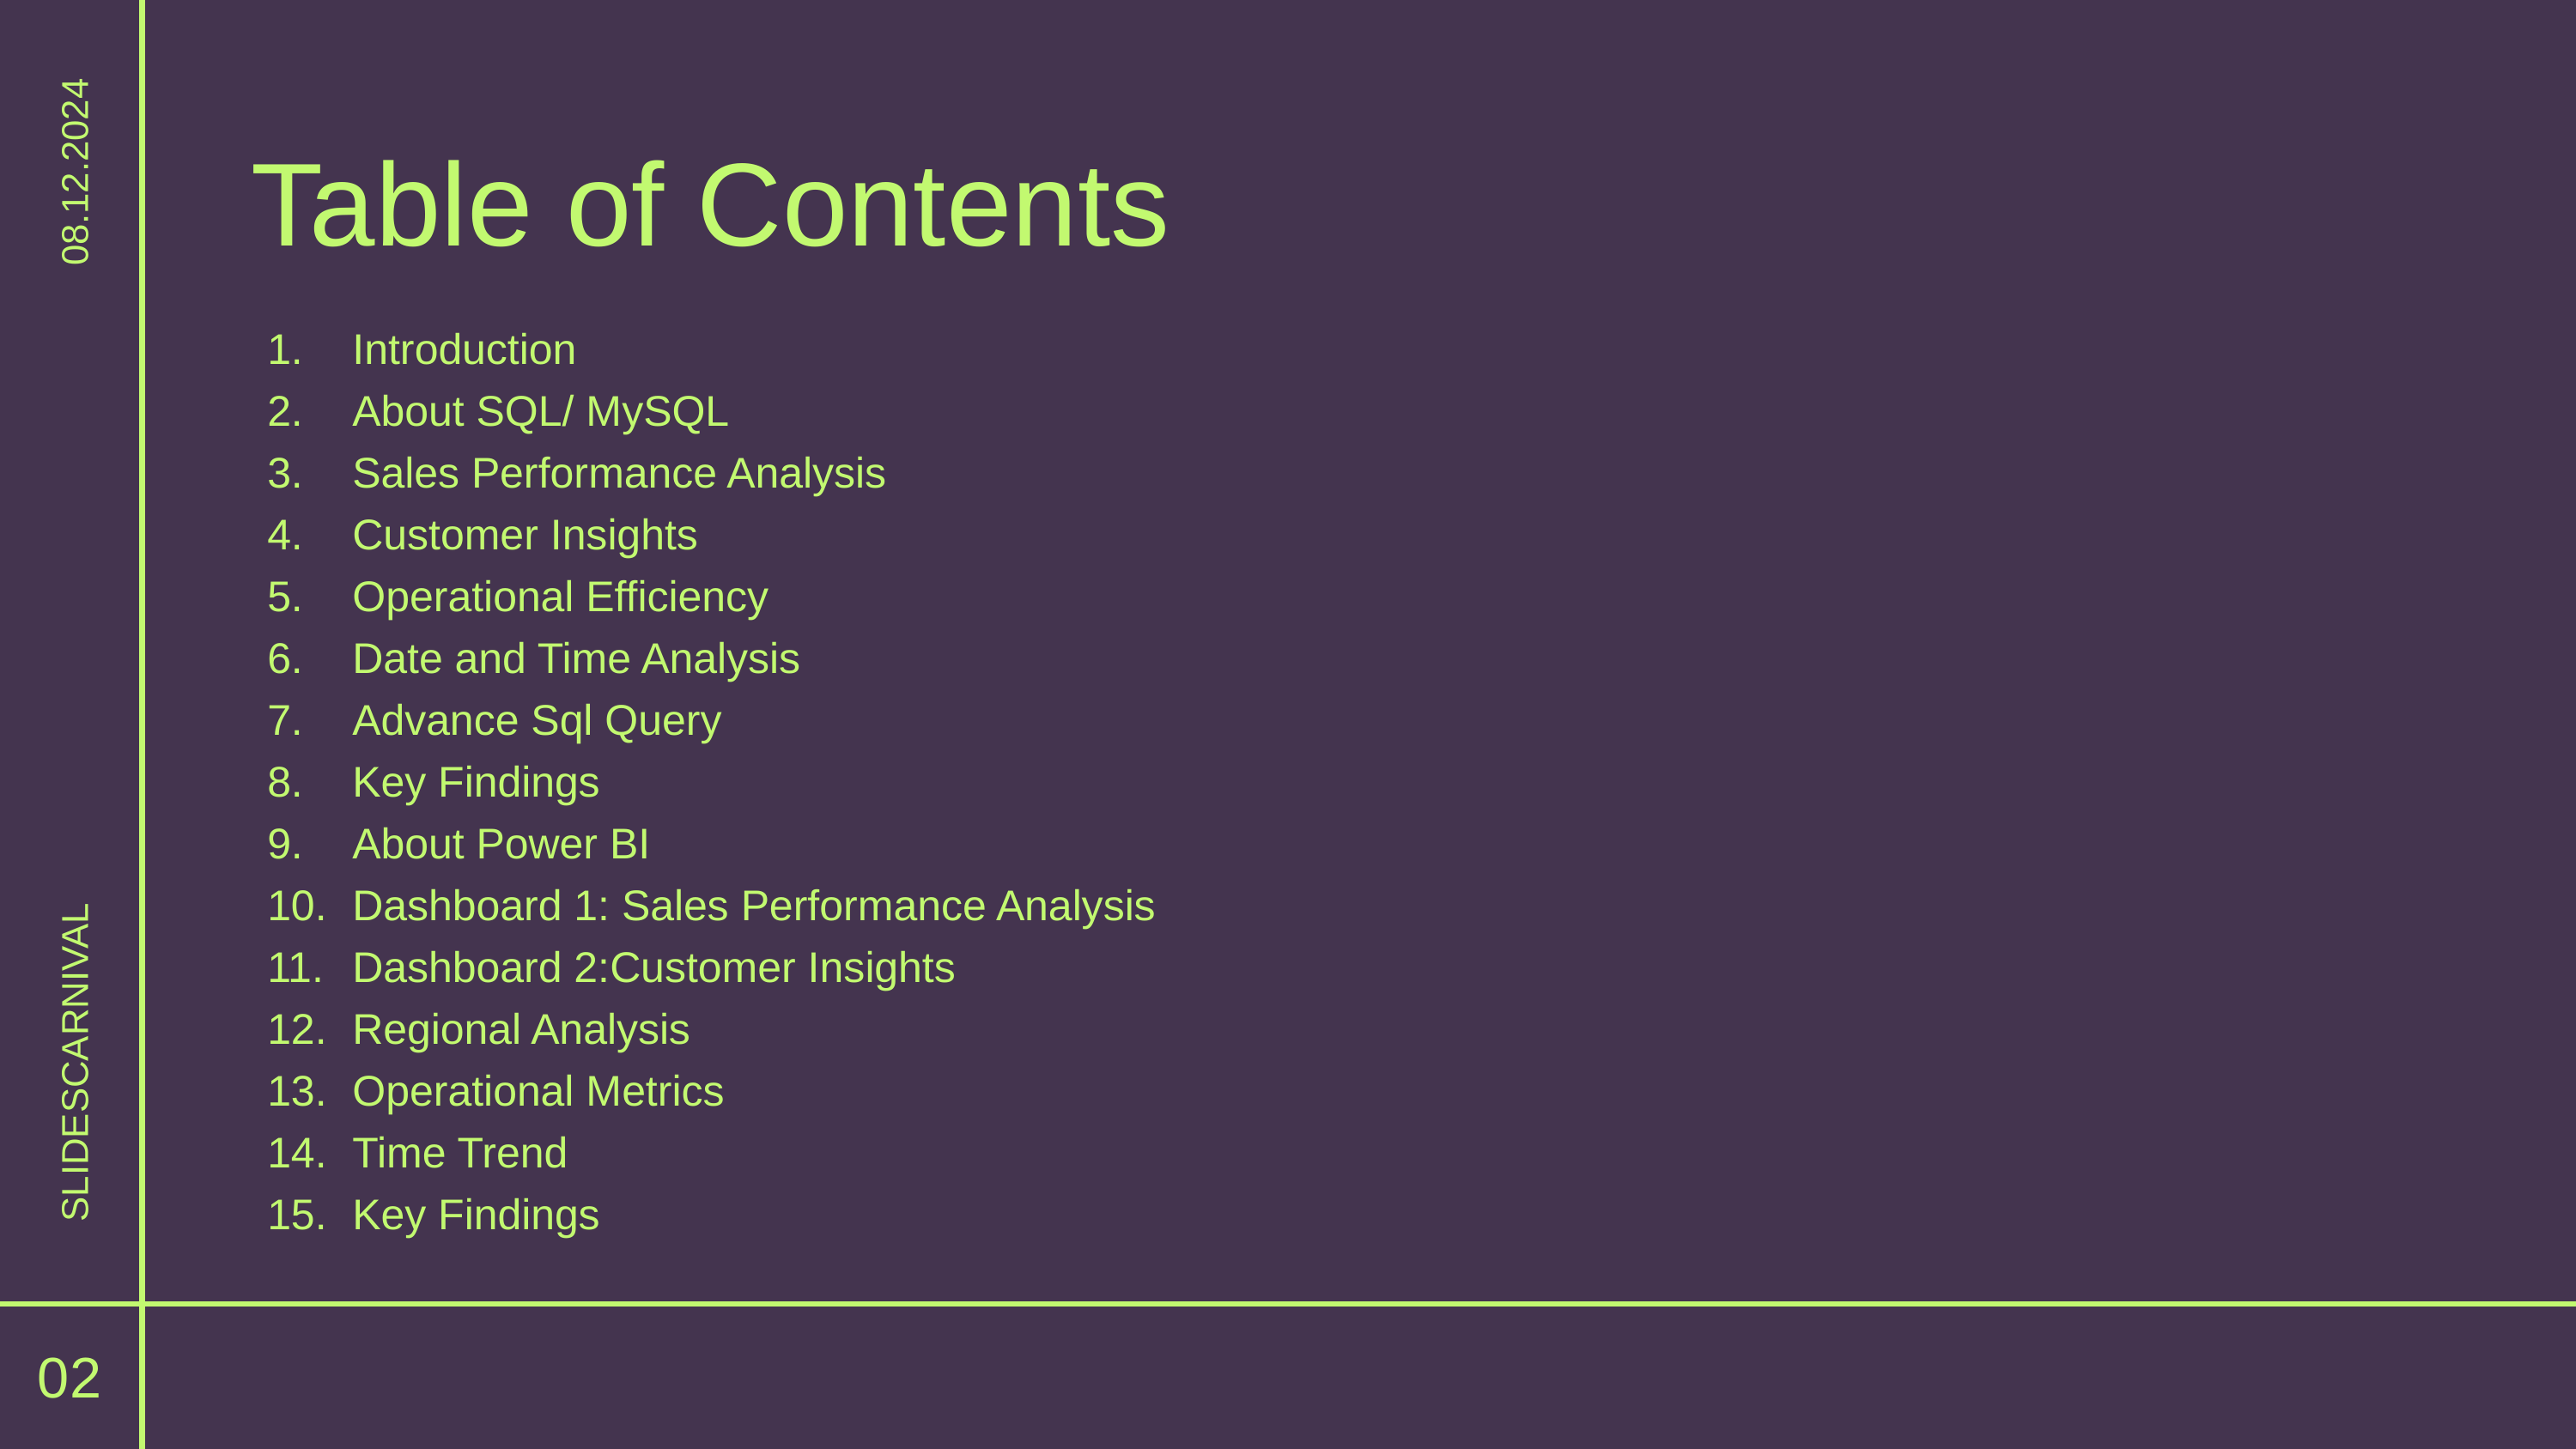

Table of Contents
08.12.2024
Introduction
About SQL/ MySQL
Sales Performance Analysis
Customer Insights
Operational Efficiency
Date and Time Analysis
Advance Sql Query
Key Findings
About Power BI
Dashboard 1: Sales Performance Analysis
Dashboard 2:Customer Insights
Regional Analysis
Operational Metrics
Time Trend
Key Findings

SLIDESCARNIVAL
02